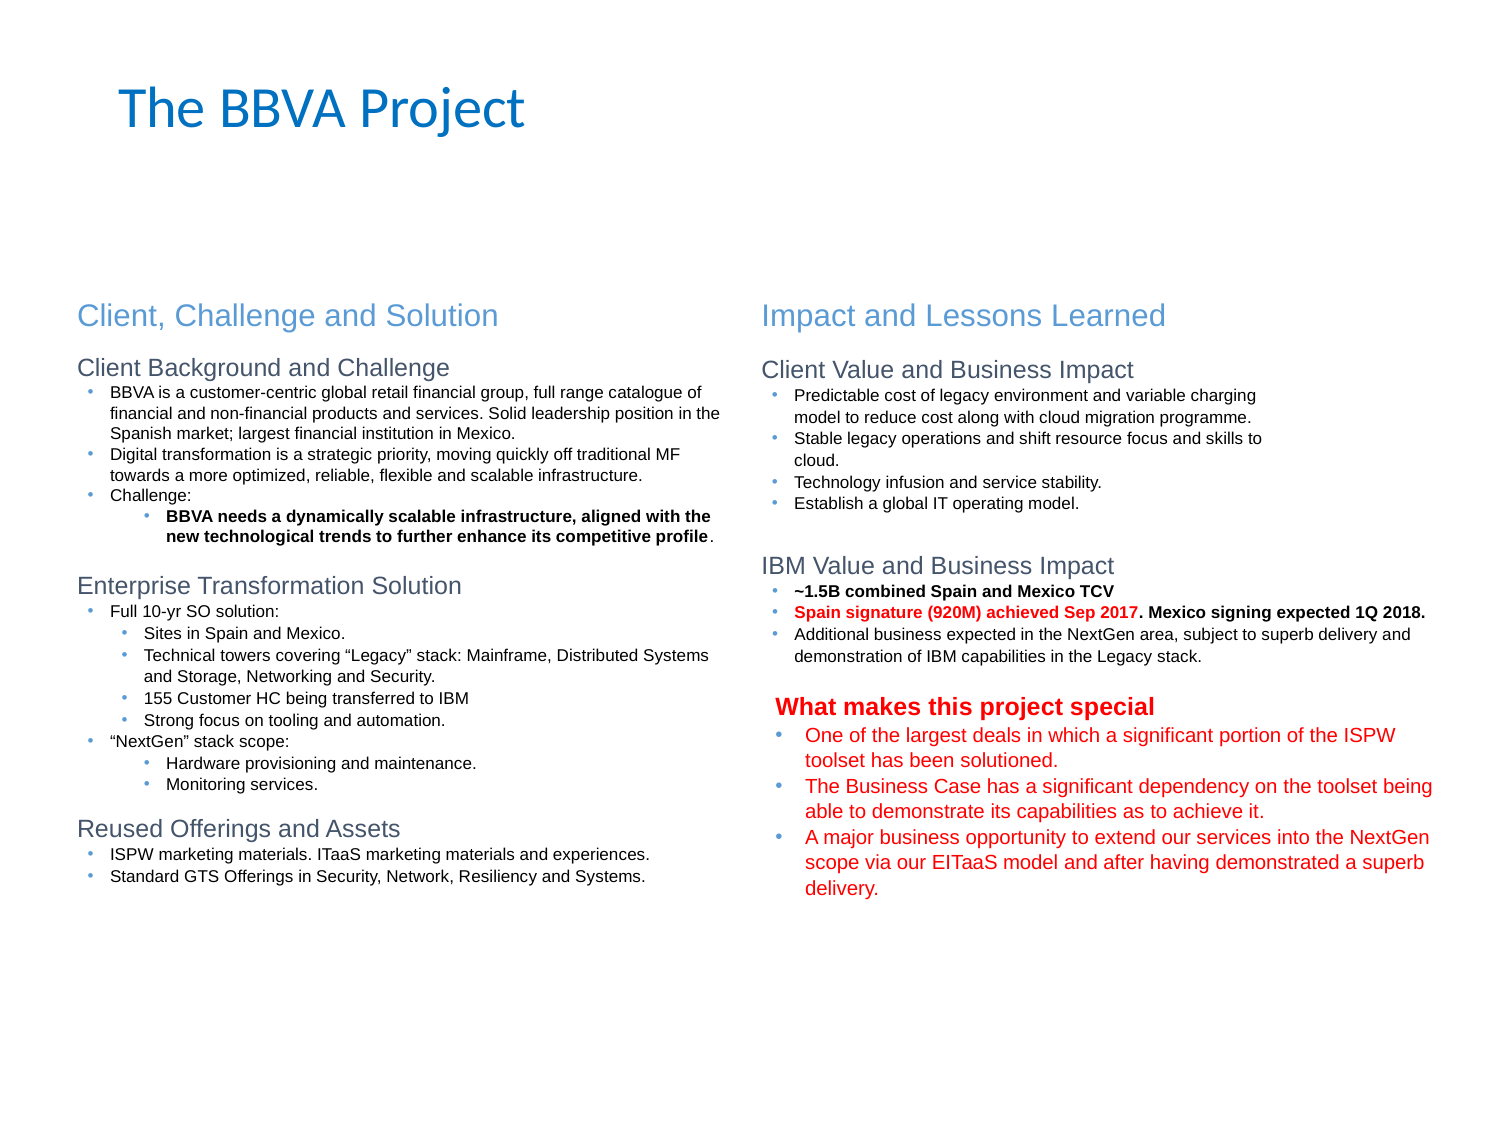

# The BBVA Project
Client, Challenge and Solution
Impact and Lessons Learned
Client Background and Challenge
BBVA is a customer-centric global retail financial group, full range catalogue of financial and non-financial products and services. Solid leadership position in the Spanish market; largest financial institution in Mexico.
Digital transformation is a strategic priority, moving quickly off traditional MF towards a more optimized, reliable, flexible and scalable infrastructure.
Challenge:
BBVA needs a dynamically scalable infrastructure, aligned with the new technological trends to further enhance its competitive profile.
Client Value and Business Impact
Predictable cost of legacy environment and variable charging model to reduce cost along with cloud migration programme.
Stable legacy operations and shift resource focus and skills to cloud.
Technology infusion and service stability.
Establish a global IT operating model.
IBM Value and Business Impact
~1.5B combined Spain and Mexico TCV
Spain signature (920M) achieved Sep 2017. Mexico signing expected 1Q 2018.
Additional business expected in the NextGen area, subject to superb delivery and demonstration of IBM capabilities in the Legacy stack.
Enterprise Transformation Solution
Full 10-yr SO solution:
Sites in Spain and Mexico.
Technical towers covering “Legacy” stack: Mainframe, Distributed Systems and Storage, Networking and Security.
155 Customer HC being transferred to IBM
Strong focus on tooling and automation.
“NextGen” stack scope:
Hardware provisioning and maintenance.
Monitoring services.

What makes this project special
One of the largest deals in which a significant portion of the ISPW toolset has been solutioned.
The Business Case has a significant dependency on the toolset being able to demonstrate its capabilities as to achieve it.
A major business opportunity to extend our services into the NextGen scope via our EITaaS model and after having demonstrated a superb delivery.
Reused Offerings and Assets
ISPW marketing materials. ITaaS marketing materials and experiences.
Standard GTS Offerings in Security, Network, Resiliency and Systems.